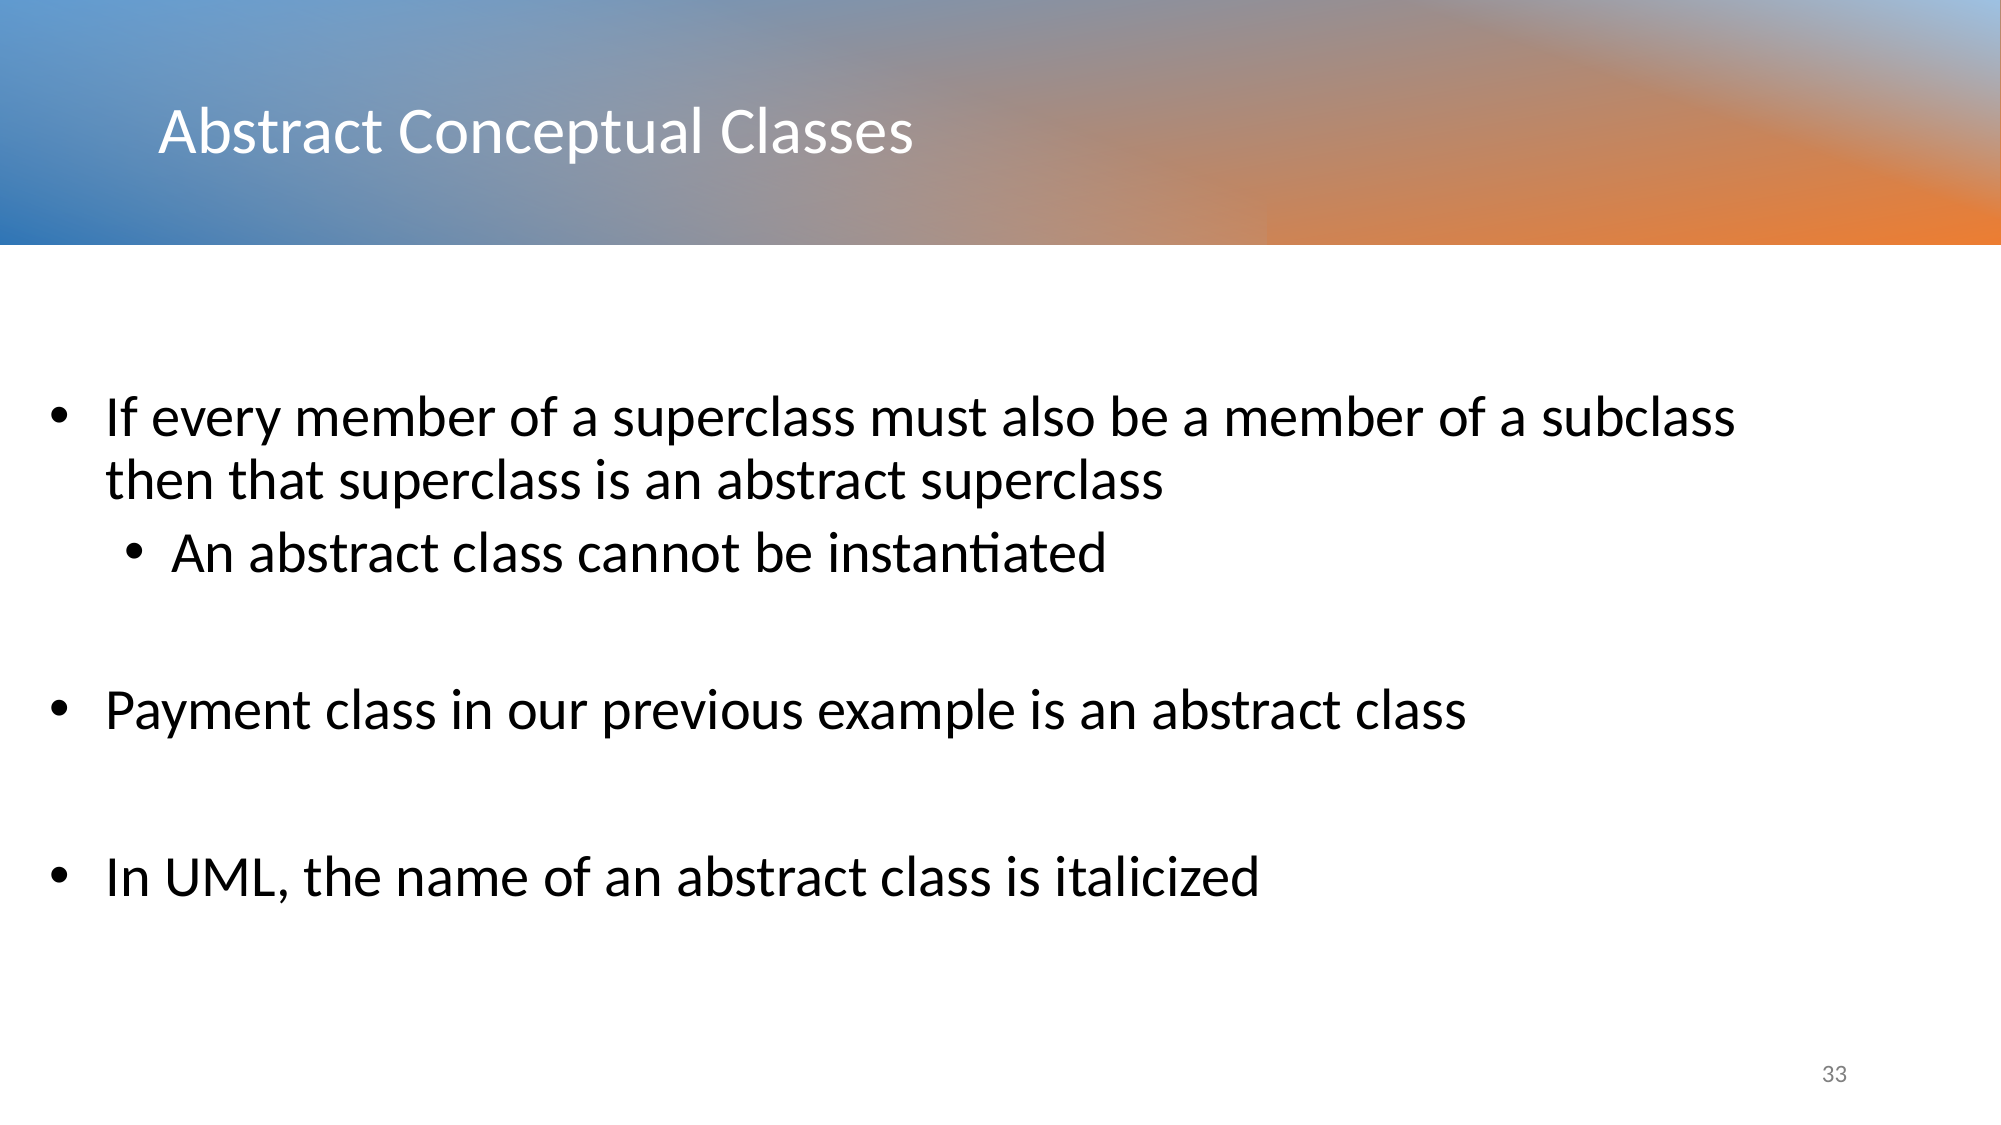

# Abstract Conceptual Classes
If every member of a superclass must also be a member of a subclass then that superclass is an abstract superclass
An abstract class cannot be instantiated

Payment class in our previous example is an abstract class

In UML, the name of an abstract class is italicized
33